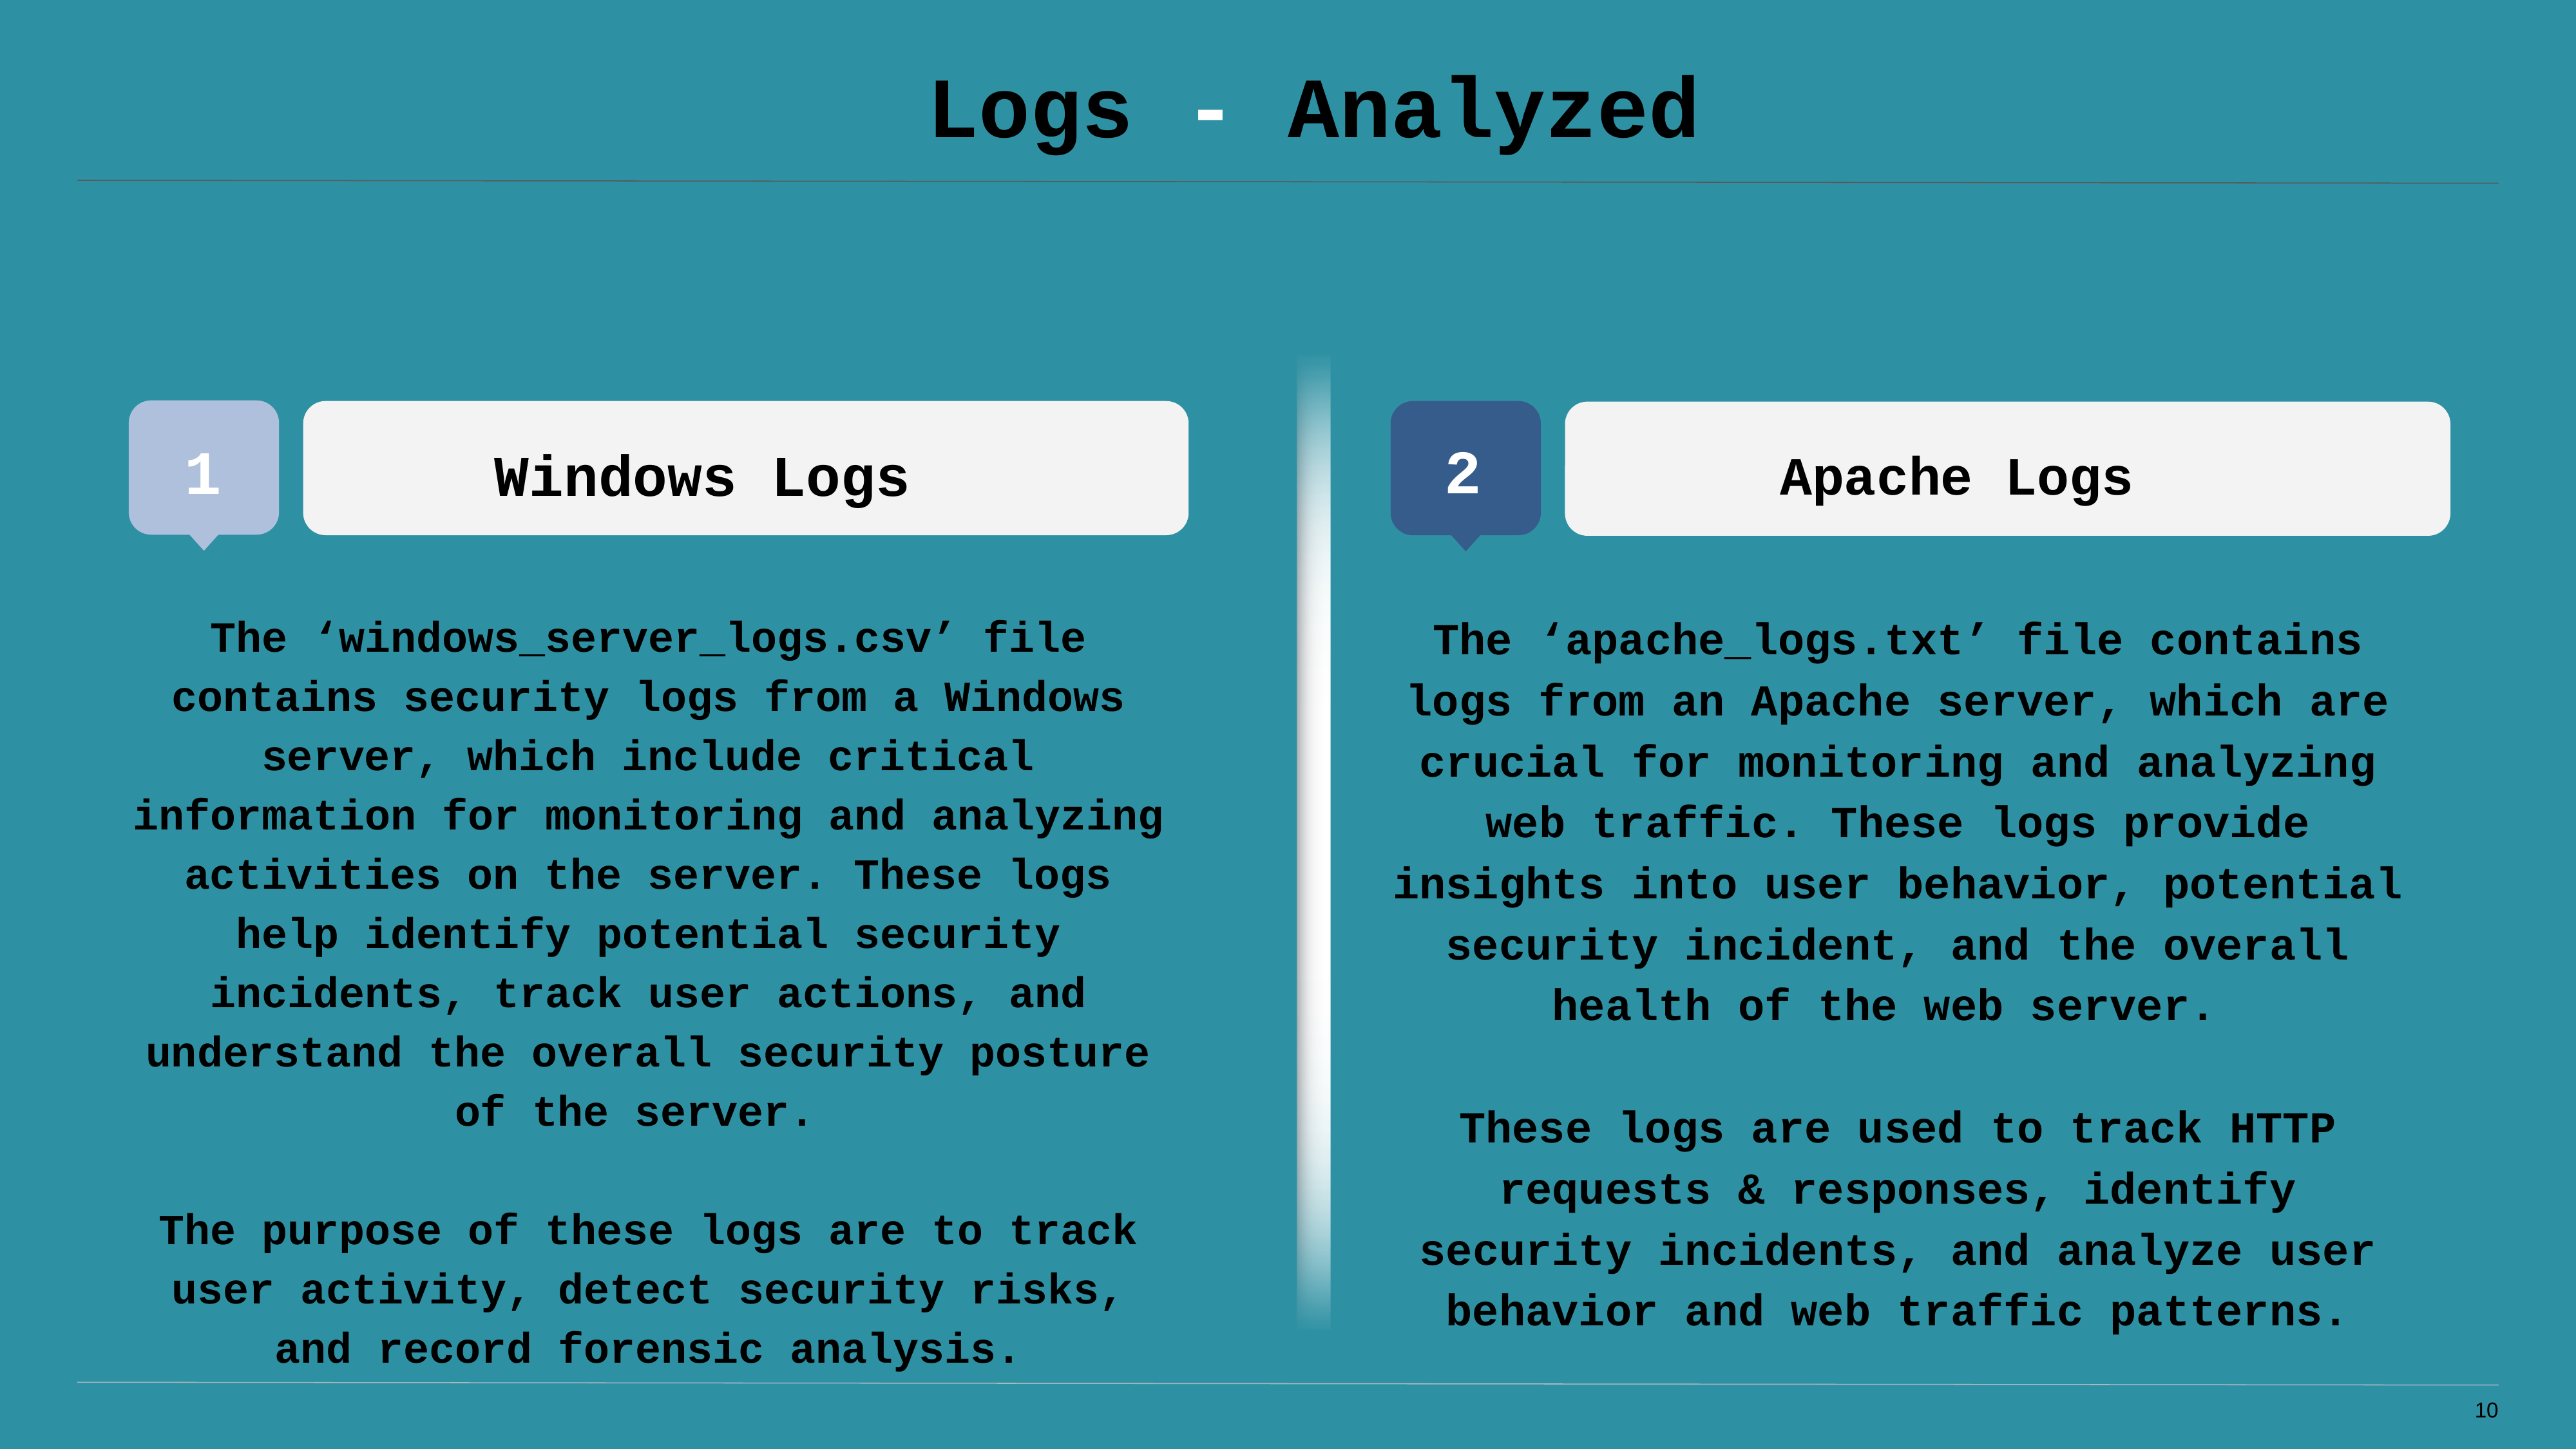

# Logs - Analyzed
Windows Logs
Apache Logs
2
1
The ‘windows_server_logs.csv’ file contains security logs from a Windows server, which include critical information for monitoring and analyzing activities on the server. These logs help identify potential security incidents, track user actions, and understand the overall security posture of the server.

The purpose of these logs are to track user activity, detect security risks, and record forensic analysis.

The ‘apache_logs.txt’ file contains logs from an Apache server, which are crucial for monitoring and analyzing web traffic. These logs provide insights into user behavior, potential security incident, and the overall health of the web server.

These logs are used to track HTTP requests & responses, identify security incidents, and analyze user behavior and web traffic patterns.

10